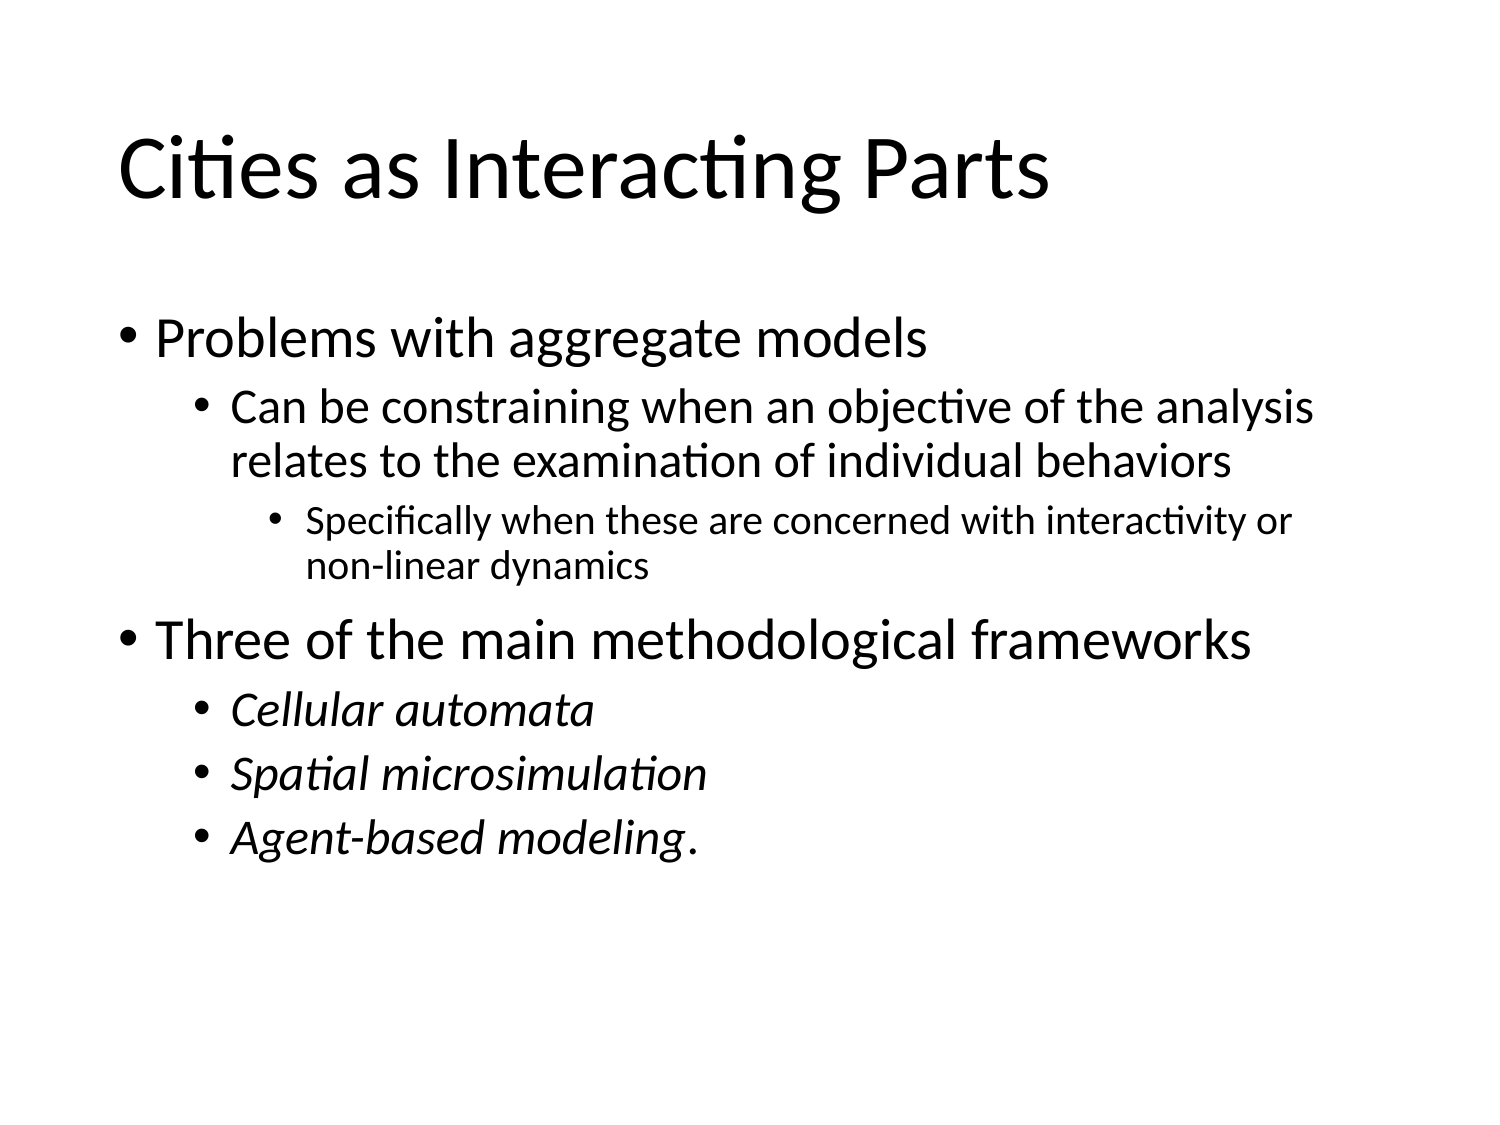

# Cities as Interacting Parts
Problems with aggregate models
Can be constraining when an objective of the analysis relates to the examination of individual behaviors
Specifically when these are concerned with interactivity or non-linear dynamics
Three of the main methodological frameworks
Cellular automata
Spatial microsimulation
Agent-based modeling.